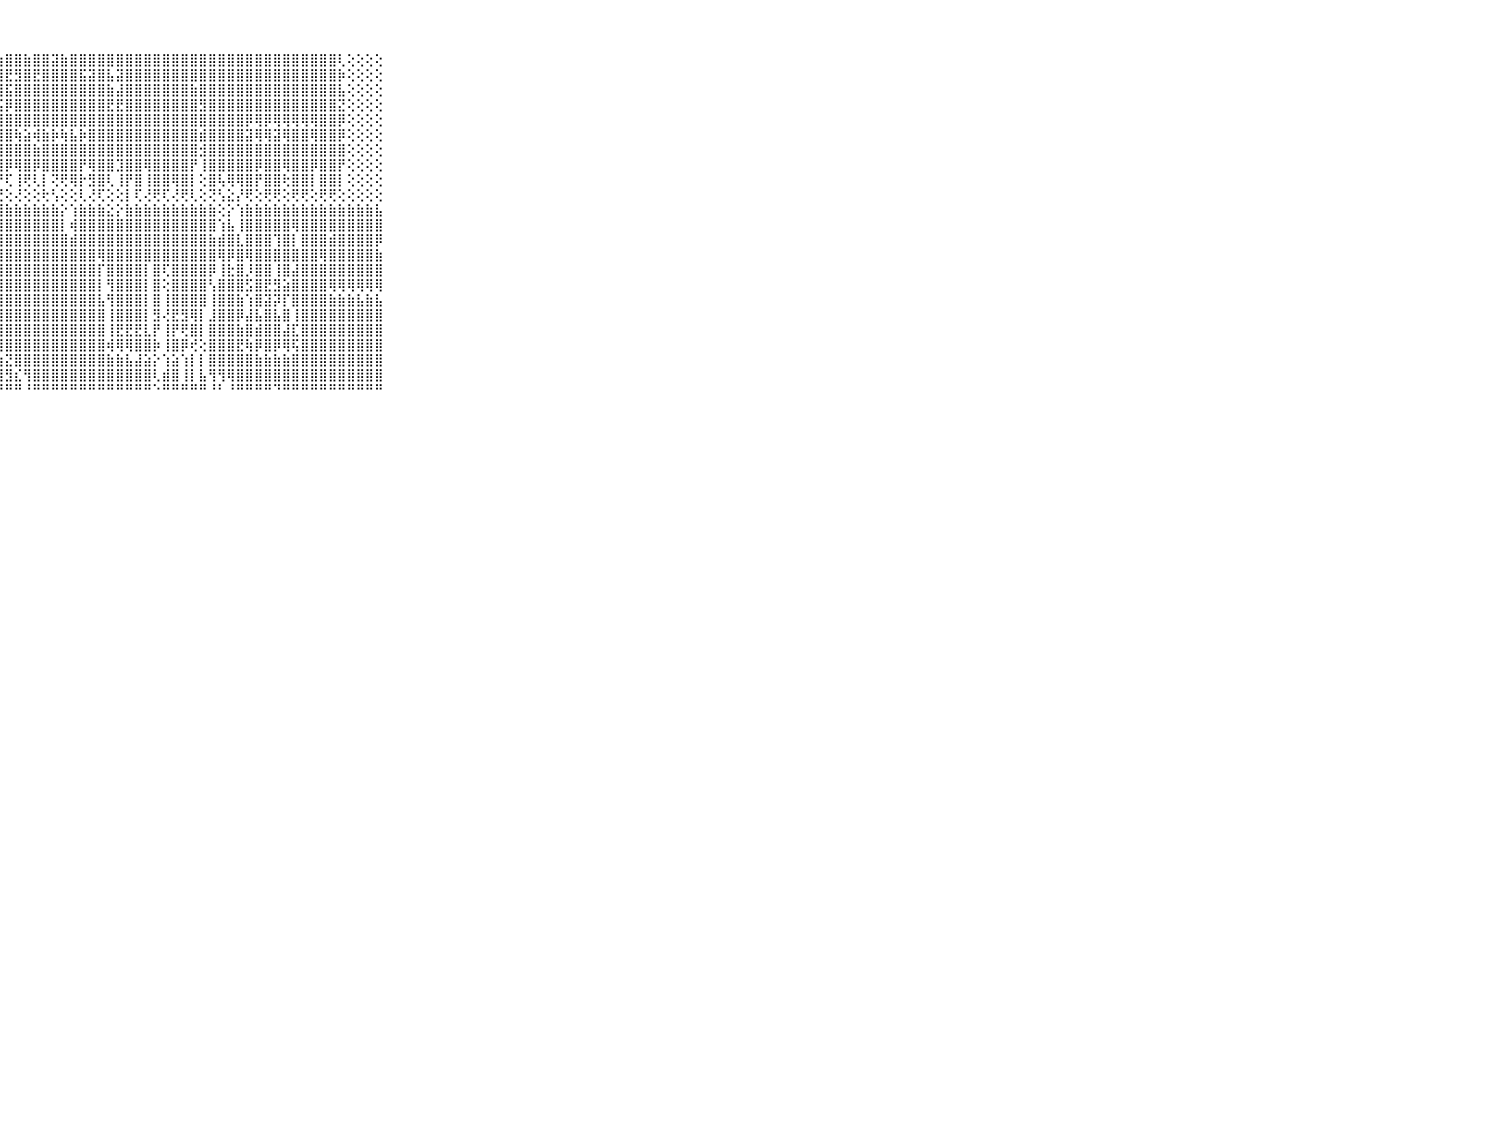

⠀⠀⠀⠀⠀⠀⠀⠀⠀⠀⠀⠀⠀⠀⠀⠀⠀⠀⠀⠀⠀⠁⠁⢕⢁⢑⢕⣱⣿⣿⣷⣿⣿⣽⣷⣿⣿⣿⣿⣿⣿⣿⣿⣿⣿⣿⣿⣿⣿⣿⣿⣿⣿⣿⣿⣿⣿⣿⣿⣿⣿⣿⣿⣿⢇⢕⢕⢕⢕⠀⠀⠀⠀⠀⠀⠀⠀⠀⠀⠀⠀
⠀⠀⠀⠀⠀⠀⠀⠀⠀⠀⠀⠀⠀⠀⠀⠀⠀⠀⠀⠀⠀⢔⢕⢕⢔⢕⢕⣿⣟⣻⣿⣟⣿⣿⣿⣿⣯⣽⣿⣧⣽⣿⣿⣿⣿⣿⣿⣿⣿⣿⣿⣿⣿⣿⣿⣿⣿⣿⣿⣿⣿⣿⣿⣿⡷⢕⢕⢕⢕⠀⠀⠀⠀⠀⠀⠀⠀⠀⠀⠀⠀
⠀⠀⠀⠀⠀⠀⠀⠀⠀⠀⠀⠀⠀⠀⠀⠀⠀⠀⠀⠀⠀⢕⢕⢕⢕⢕⢸⣿⣯⣿⣿⣿⣿⣿⣿⣿⣿⣿⣿⣷⣼⣿⣿⣿⣿⣿⣿⣿⣷⣿⣿⣿⣿⣿⣿⣿⣿⣿⣿⣿⣿⣿⣿⣿⣧⢕⢕⢕⢕⠀⠀⠀⠀⠀⠀⠀⠀⠀⠀⠀⠀
⠀⠀⠀⠀⠀⠀⠀⠀⠀⠀⠀⠀⠀⠀⠀⠀⠀⠀⠀⠀⠀⢕⢕⢕⢕⢕⢜⣯⡿⣿⣿⣿⣿⣿⣿⣿⣿⣿⣿⣟⣟⣿⣿⣿⣿⣿⣿⣿⣿⣻⣿⣿⣿⣿⣿⣿⣿⣿⣿⣿⣿⣿⣿⣿⣝⢕⢕⢕⢕⠀⠀⠀⠀⠀⠀⠀⠀⠀⠀⠀⠀
⠀⠀⠀⠀⠀⠀⠀⠀⠀⠀⠀⠀⠀⠀⠀⠀⠀⠀⠀⠀⢕⢕⢕⢕⢕⢕⢸⣿⣿⣿⣿⣿⣿⣿⣿⣿⣿⣿⣿⣿⣿⣿⣿⣿⣿⣿⣿⣿⣿⣿⣿⣿⣿⣿⡿⢿⡿⢿⢿⢿⢿⢿⣿⣿⡿⢕⢕⢕⢕⠀⠀⠀⠀⠀⠀⠀⠀⠀⠀⠀⠀
⠀⠀⠀⠀⠀⠀⠀⠀⠀⠀⠀⠀⠀⠀⠀⠀⠀⠀⠀⠀⢕⢕⢕⢕⢕⢕⢸⣿⣿⢷⣵⢾⣷⡷⢷⣧⡷⣿⣿⣿⣿⣿⣿⣿⣿⣿⣿⣿⣿⣾⣿⣿⣿⣿⣽⢿⢿⣽⢿⣿⣿⢿⣿⣿⡿⢕⢕⢕⢕⠀⠀⠀⠀⠀⠀⠀⠀⠀⠀⠀⠀
⠀⠀⠀⠀⠀⠀⠀⠀⠀⠀⠀⠀⠀⠀⠀⠀⠀⠀⠀⠄⢕⢕⢕⢕⢕⢕⢸⣿⣿⣿⣿⣷⣿⣿⣿⣿⣿⣿⣿⣿⣿⣿⣿⣿⣿⣿⣿⣿⣿⣺⣿⣿⣿⣿⣿⣿⣿⣿⣿⣿⣿⣿⣿⣿⣿⢕⢕⢕⢕⠀⠀⠀⠀⠀⠀⠀⠀⠀⠀⠀⠀
⠀⠀⠀⠀⠀⠀⠀⠀⠀⠀⠀⠀⠀⠀⠀⠀⠀⢀⢔⢕⢕⢕⢕⢕⢕⢕⢸⣿⡿⢿⣿⡿⣿⣿⣿⣿⡟⢿⣿⣿⣹⣿⣿⢿⣿⣿⣿⣿⡟⢸⣿⣿⣿⣿⣿⡿⣿⣿⢿⣿⣿⡿⣿⣿⡟⢕⢕⢕⢕⠀⠀⠀⠀⠀⠀⠀⠀⠀⠀⠀⠀
⠀⠀⠀⠀⠀⠀⠀⠀⠀⠀⠀⠀⠀⠀⠀⠀⢄⢕⢕⢕⢕⡕⢕⢕⢕⢕⢜⡟⢏⢸⢟⢇⡇⢝⢟⢿⡗⣻⣿⢇⢸⡟⣿⢸⣿⣿⢿⣿⡇⢕⣿⢧⢿⢿⣿⡟⣿⣿⢗⣿⣿⡇⣿⣿⡇⢕⢕⢕⢕⠀⠀⠀⠀⠀⠀⠀⠀⠀⠀⠀⠀
⠀⠀⠀⠀⠀⠀⠀⠀⠀⠀⠀⠀⠀⠀⠀⠀⠀⢑⢕⢕⢕⢕⢕⢕⢕⢕⢕⢝⢕⢜⢕⢕⢗⢣⢕⢕⢇⢜⢏⢕⢕⡇⢏⢜⢟⢏⢜⢟⢇⢕⢝⢣⣕⡜⢟⢕⢟⢟⢕⢟⢟⢕⢟⢟⢕⢕⢕⢕⢕⠀⠀⠀⠀⠀⠀⠀⠀⠀⠀⠀⠀
⠀⠀⠀⠀⠀⠀⠀⠀⠀⠀⠀⣿⣿⣿⣿⣿⣿⣿⣿⣿⣿⣿⣿⣿⣿⣿⣿⣿⣷⣷⣷⣷⣷⣷⡕⢱⣷⣷⣷⣕⡕⣷⣷⣷⣷⣷⣷⣷⣷⣷⣷⢕⡕⢱⣷⣷⣷⣷⣷⣷⣷⣷⣷⣷⣷⣷⣷⣷⣧⠀⠀⠀⠀⠀⠀⠀⠀⠀⠀⠀⠀
⠀⠀⠀⠀⠀⠀⠀⠀⠀⠀⠀⣿⣿⣿⣿⣿⣿⣿⣿⣿⢿⣿⣿⣿⣿⣿⣿⣿⣿⣿⣿⣿⣿⣿⡇⢾⣿⣿⣿⣿⣿⣿⣿⣿⣿⣿⣿⣿⣿⣿⣿⢱⣧⢸⣿⣿⣿⣿⣿⢿⣿⣿⣿⣿⣿⣿⣿⣿⣿⠀⠀⠀⠀⠀⠀⠀⠀⠀⠀⠀⠀
⠀⠀⠀⠀⠀⠀⠀⠀⠀⠀⠀⢿⢿⢿⣿⣼⣿⣿⣿⣿⣜⣿⣿⣿⣿⣿⣿⣿⣿⣿⣿⣿⣿⣿⣿⣾⣿⣿⣿⣿⣿⣿⣿⣿⣿⣿⣿⣿⣿⣿⣷⣾⣿⣇⣿⣿⣿⢹⣿⡇⣿⣿⣿⣾⣿⣿⣿⣿⡿⠀⠀⠀⠀⠀⠀⠀⠀⠀⠀⠀⠀
⠀⠀⠀⠀⠀⠀⠀⠀⠀⠀⠀⢕⢱⢵⣵⣵⣽⢸⢻⡿⣻⣿⣿⣿⣿⣿⣿⣿⣿⣿⣿⣿⣿⣿⣿⣿⣿⣿⢿⣿⣿⣿⣿⣿⣿⣿⣿⣿⣿⣿⣿⢿⡿⣿⢿⣿⣿⣿⣿⣿⣿⣿⢿⣿⣿⣿⣿⣿⣷⠀⠀⠀⠀⠀⠀⠀⠀⠀⠀⠀⠀
⠀⠀⠀⠀⠀⠀⠀⠀⠀⠀⠀⣾⣿⣿⣿⣷⣷⣷⣾⣿⣿⣿⣿⣿⣿⣿⣿⣿⣿⣿⣿⣿⣿⣿⣿⣿⣿⣿⡏⣿⣿⣿⣿⡇⣿⢏⣿⣿⣿⣿⡿⢸⣗⣿⡸⣿⣿⢸⣿⣼⣿⣿⣿⣿⣿⣿⣿⣿⣿⠀⠀⠀⠀⠀⠀⠀⠀⠀⠀⠀⠀
⠀⠀⠀⠀⠀⠀⠀⠀⠀⠀⠀⣻⣿⣽⡵⣿⣿⣿⣿⣿⣿⣿⣿⣿⣿⣿⣿⣿⣿⣿⣿⣿⣿⣿⣿⣿⣿⣿⡇⢻⣿⣿⣿⡇⣿⢕⣿⣿⣿⣿⢣⣿⣿⣿⣫⣿⣟⣻⣵⣿⣿⣿⣿⢿⢿⢿⢿⢿⢿⠀⠀⠀⠀⠀⠀⠀⠀⠀⠀⠀⠀
⠀⠀⠀⠀⠀⠀⠀⠀⠀⠀⠀⣿⣿⣿⣷⣿⣿⣿⣿⣿⣿⣿⣿⣿⣿⣿⣿⣿⣿⣿⣿⣿⣿⣿⣿⣿⣿⣿⣧⢻⣿⣿⣿⡇⣿⢸⣿⣿⣿⣿⢸⣿⣿⣷⢱⣿⣽⡽⡏⣿⣿⣿⣿⣷⣷⣷⣧⣷⣧⠀⠀⠀⠀⠀⠀⠀⠀⠀⠀⠀⠀
⠀⠀⠀⠀⠀⠀⠀⠀⠀⠀⠀⣻⣿⣿⣿⣿⣿⣿⣿⣿⡟⡟⣿⣿⣿⣿⣿⣿⣿⣿⣿⣿⣿⣿⣿⣿⣿⣿⣿⢸⣿⣿⣿⡇⣻⢜⣟⣻⢿⡇⣸⣿⣿⡿⣼⣧⣿⣧⣿⢸⣿⣿⣿⣿⣿⣿⣿⣿⣿⠀⠀⠀⠀⠀⠀⠀⠀⠀⠀⠀⠀
⠀⠀⠀⠀⠀⠀⠀⠀⠀⠀⠀⢸⢿⢟⢟⢟⢟⢟⣿⣿⣿⣧⣿⣿⣿⣿⣿⣿⣿⣿⣿⣿⣿⣿⣿⣿⣿⣿⣿⢸⣟⣟⣟⣇⡟⢸⡟⢟⣿⡇⣿⣿⣿⣷⣿⣾⣿⣿⣼⣏⣿⣿⣿⣿⣿⣿⣿⣿⣿⠀⠀⠀⠀⠀⠀⠀⠀⠀⠀⠀⠀
⠀⠀⠀⠀⠀⠀⠀⠀⠀⠀⠀⢕⢕⢕⢕⢕⣱⣵⣿⣿⣿⣿⣿⣿⣿⢽⢟⢿⣿⣿⣿⣿⣿⣿⣿⣿⣿⣿⣿⢾⢿⢿⣿⣿⡷⢸⣿⡿⢞⢕⣿⣿⣿⣟⢷⡿⣿⡿⢿⢯⣿⣿⣿⣿⣿⣿⣿⣿⣿⠀⠀⠀⠀⠀⠀⠀⠀⠀⠀⠀⠀
⠀⠀⠀⠀⠀⠀⠀⠀⠀⠀⠀⢕⣱⣵⣼⣿⣿⣿⣿⣿⣿⣿⣿⣿⣿⢜⣷⣵⣝⣿⣿⣿⣿⣿⣿⣿⣿⣿⣿⣷⣷⣧⣼⣵⡕⢱⣵⢱⡇⡇⣿⣿⣿⣿⣿⣷⣷⣷⣷⣿⣿⣿⣿⣿⣿⣿⣿⣿⣿⠀⠀⠀⠀⠀⠀⠀⠀⠀⠀⠀⠀
⠀⠀⠀⠀⠀⠀⠀⠀⠀⠀⠀⣿⣿⣿⣿⣿⣿⣿⣿⣿⣿⣿⣿⣿⣿⡇⢿⣿⣻⣎⢻⣿⣿⣿⣿⣿⣿⣿⣿⣿⣿⣿⣿⣿⢇⣾⣿⢸⡇⣧⢻⢻⢿⣿⣿⣿⣿⣿⣿⣿⣿⣿⣿⣿⣿⣿⣿⣿⣿⠀⠀⠀⠀⠀⠀⠀⠀⠀⠀⠀⠀
⠀⠀⠀⠀⠀⠀⠀⠀⠀⠀⠀⠛⠛⠛⠛⠛⠛⠛⠛⠛⠛⠛⠛⠛⠛⠃⠘⠛⠛⠛⠘⠛⠛⠛⠛⠛⠛⠛⠛⠛⠛⠛⠛⠛⠑⠛⠛⠛⠛⠛⠘⠃⠘⠛⠛⠛⠛⠙⠛⠛⠛⠛⠛⠛⠛⠛⠛⠛⠛⠀⠀⠀⠀⠀⠀⠀⠀⠀⠀⠀⠀